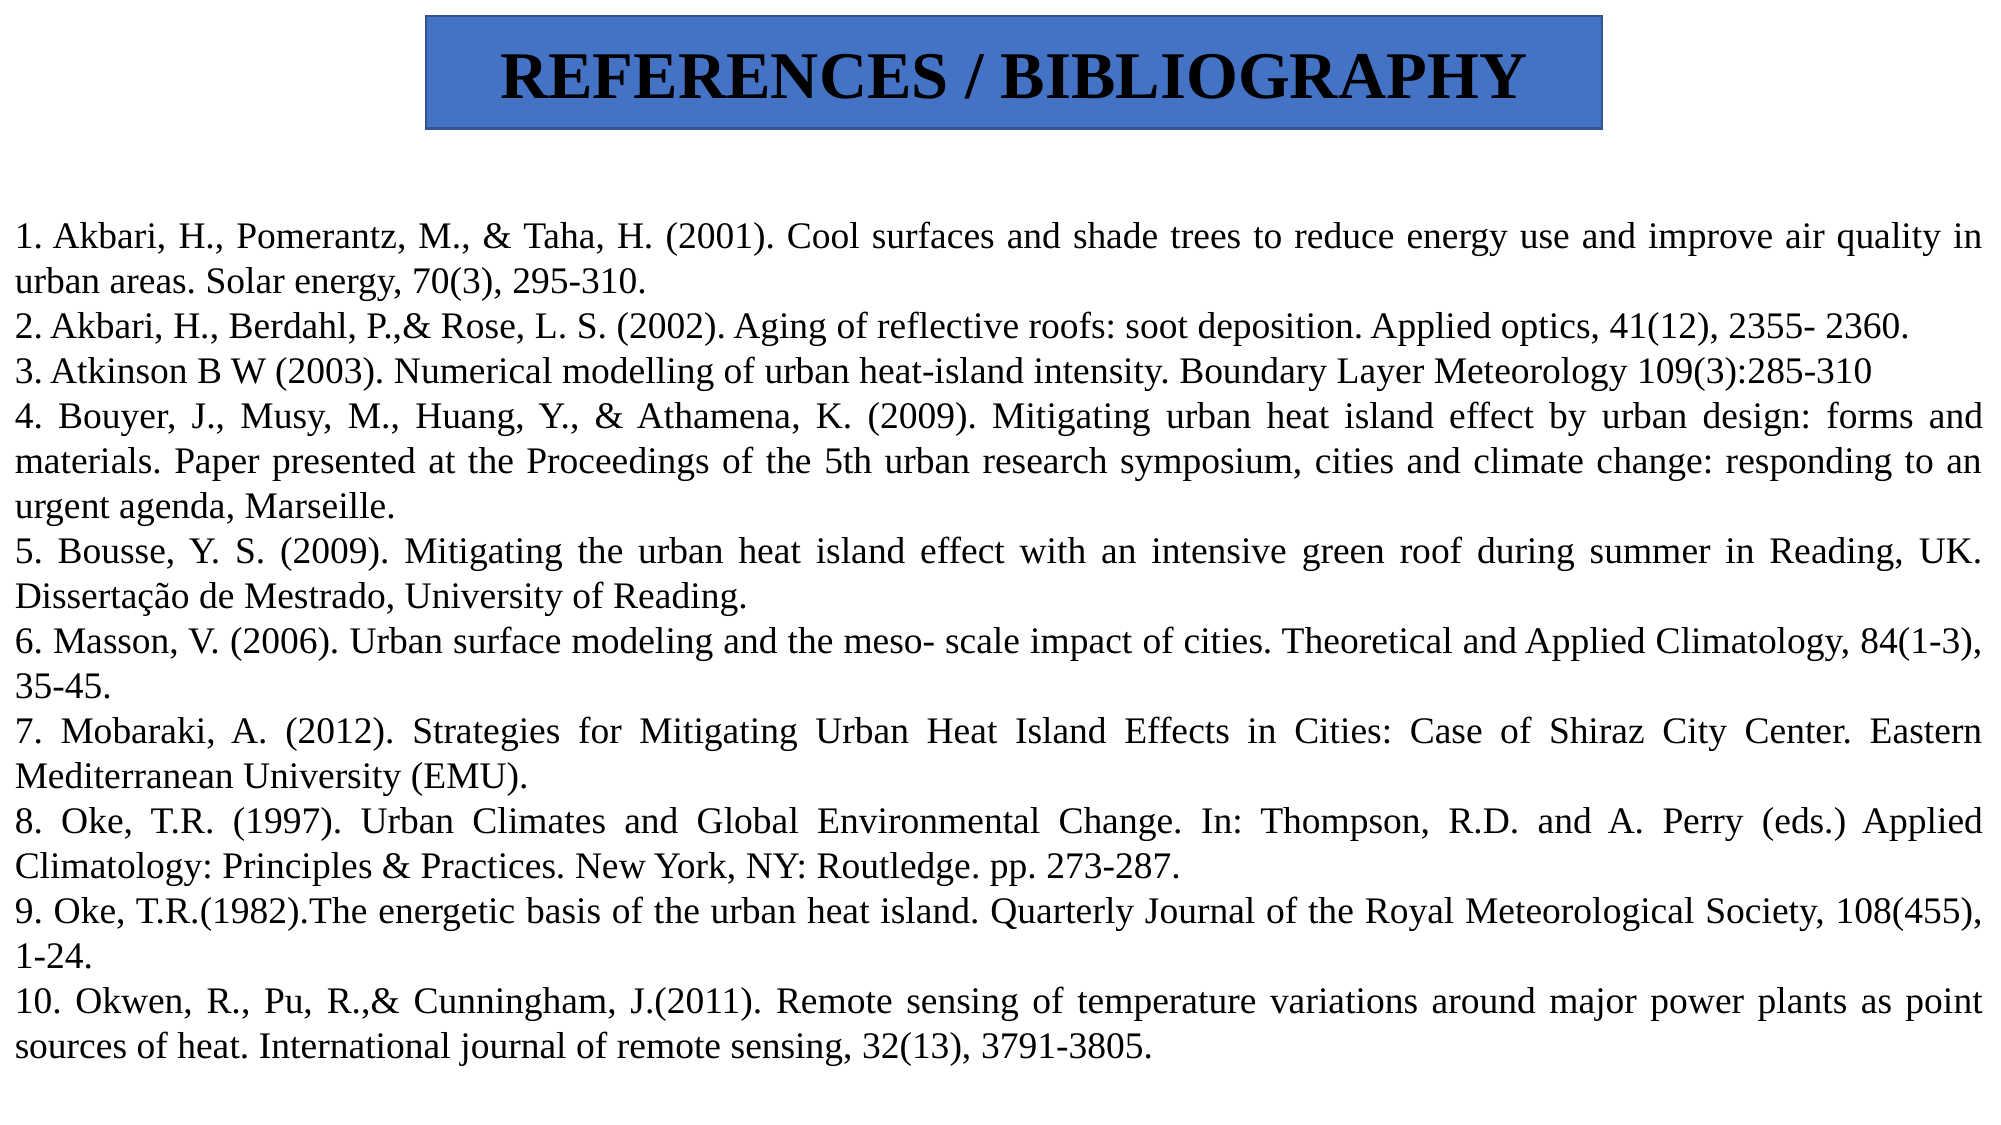

REFERENCES / BIBLIOGRAPHY

1. Akbari, H., Pomerantz, M., & Taha, H. (2001). Cool surfaces and shade trees to reduce energy use and improve air quality in urban areas. Solar energy, 70(3), 295-310.
2. Akbari, H., Berdahl, P.,& Rose, L. S. (2002). Aging of reflective roofs: soot deposition. Applied optics, 41(12), 2355- 2360.
3. Atkinson B W (2003). Numerical modelling of urban heat-island intensity. Boundary Layer Meteorology 109(3):285-310
4. Bouyer, J., Musy, M., Huang, Y., & Athamena, K. (2009). Mitigating urban heat island effect by urban design: forms and materials. Paper presented at the Proceedings of the 5th urban research symposium, cities and climate change: responding to an urgent agenda, Marseille.
5. Bousse, Y. S. (2009). Mitigating the urban heat island effect with an intensive green roof during summer in Reading, UK. Dissertação de Mestrado, University of Reading.
6. Masson, V. (2006). Urban surface modeling and the meso- scale impact of cities. Theoretical and Applied Climatology, 84(1-3), 35-45.
7. Mobaraki, A. (2012). Strategies for Mitigating Urban Heat Island Effects in Cities: Case of Shiraz City Center. Eastern Mediterranean University (EMU).
8. Oke, T.R. (1997). Urban Climates and Global Environmental Change. In: Thompson, R.D. and A. Perry (eds.) Applied Climatology: Principles & Practices. New York, NY: Routledge. pp. 273-287.
9. Oke, T.R.(1982).The energetic basis of the urban heat island. Quarterly Journal of the Royal Meteorological Society, 108(455), 1-24.
10. Okwen, R., Pu, R.,& Cunningham, J.(2011). Remote sensing of temperature variations around major power plants as point sources of heat. International journal of remote sensing, 32(13), 3791-3805.